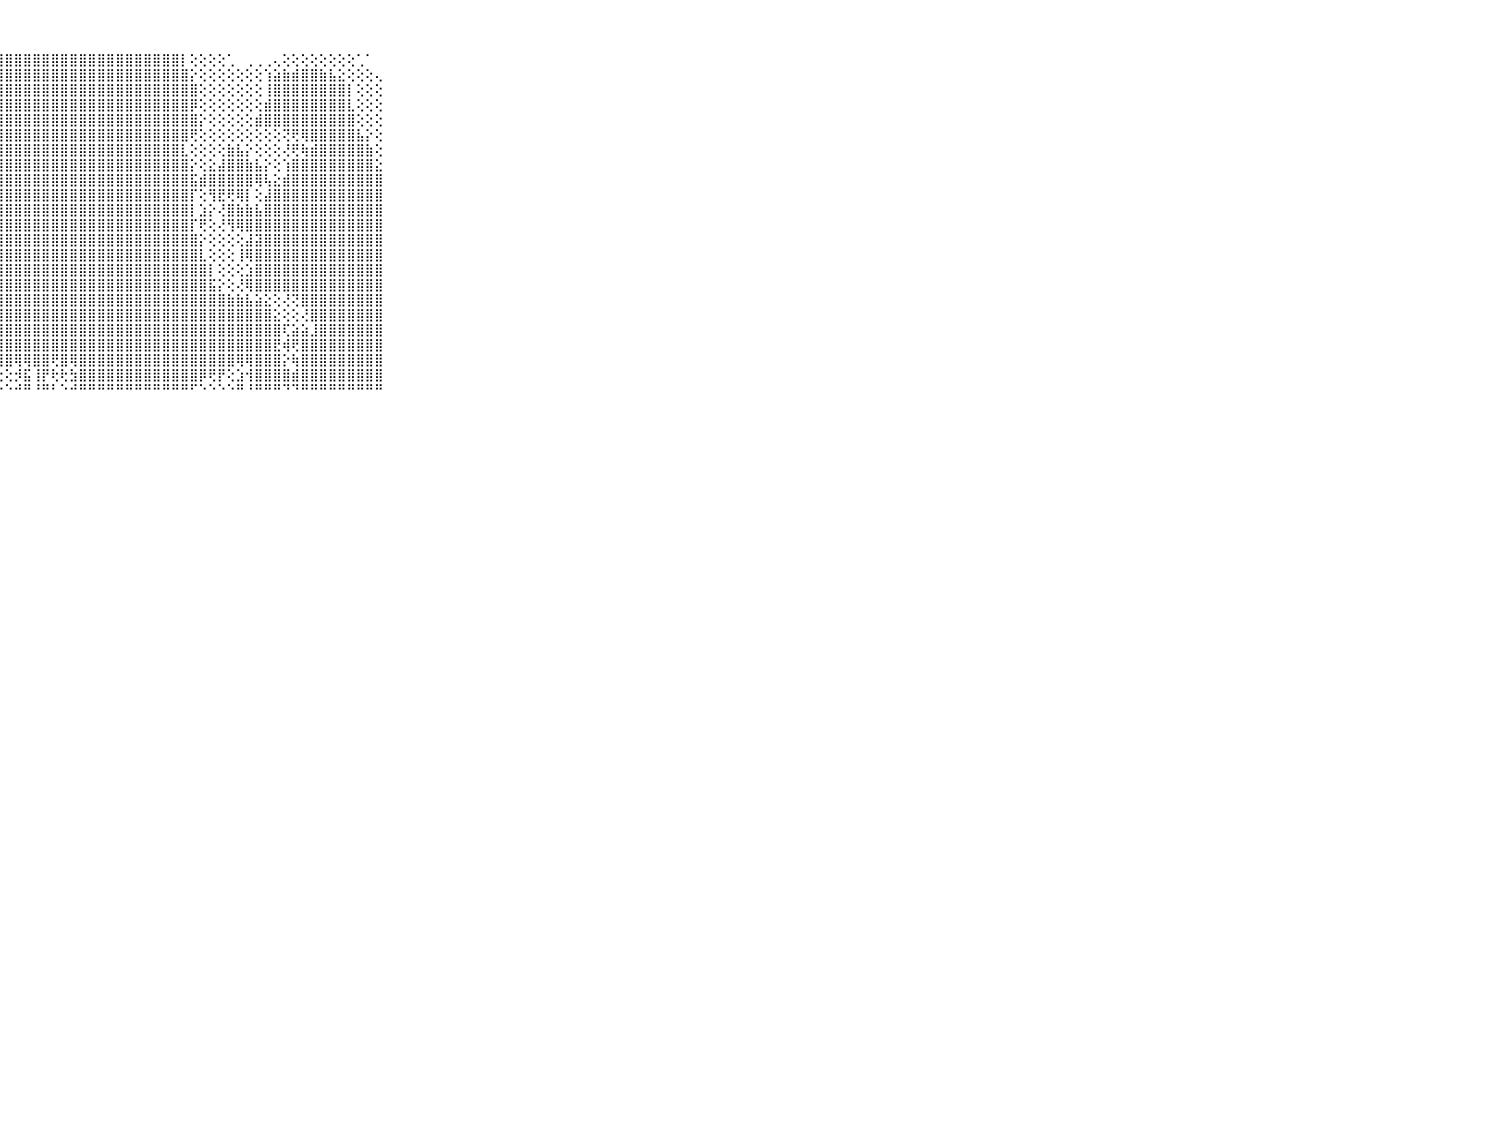

⠀⠀⠀⠀⠀⠀⠀⠀⠀⠀⠀⣿⣿⣿⣿⣿⣿⣿⣿⣿⣿⣿⣿⣿⣿⣿⣿⣿⣿⣿⣿⣿⣿⣿⣿⣿⣿⣿⣿⣿⣿⣿⣿⣿⣿⣿⣿⡇⢕⢕⢕⢕⢁⠀⢀⢀⢀⢄⢕⢕⢕⢕⢕⢕⢕⢕⢁⠁⠀⠀⠀⠀⠀⠀⠀⠀⠀⠀⠀⠀⠀
⠀⠀⠀⠀⠀⠀⠀⠀⠀⠀⠀⣿⣿⣿⣿⣿⣿⣿⣿⣿⣿⣿⣿⣿⣿⣿⣿⣿⣿⣿⣿⣿⣿⣿⣿⣿⣿⣿⣿⣿⣿⣿⣿⣿⣿⣿⣿⣿⡕⢕⢕⢕⢕⢕⢕⢕⢱⣵⣷⣾⣿⣿⣷⣧⣕⢕⢕⢕⢄⠀⠀⠀⠀⠀⠀⠀⠀⠀⠀⠀⠀
⠀⠀⠀⠀⠀⠀⠀⠀⠀⠀⠀⣿⣿⣿⣿⣿⣿⣿⣿⣿⣿⣿⣿⣿⣿⣿⣿⣿⣿⣿⣿⣿⣿⣿⣿⣿⣿⣿⣿⣿⣿⣿⣿⣿⣿⣿⣿⣿⣿⢕⢕⢕⢕⢕⢕⢕⢸⣿⣿⣿⣿⣿⣿⣿⣿⡇⢕⢕⢕⠀⠀⠀⠀⠀⠀⠀⠀⠀⠀⠀⠀
⠀⠀⠀⠀⠀⠀⠀⠀⠀⠀⠀⣿⣿⣿⣿⣿⣿⣿⣿⣿⣿⣿⣿⣿⣿⣿⣿⣿⣿⣿⣿⣿⣿⣿⣿⣿⣿⣿⣿⣿⣿⣿⣿⣿⣿⣿⣿⣿⡿⢕⢕⢕⢕⢕⢕⢕⣾⣿⣿⣿⣿⣿⣿⣿⣿⣇⢕⢕⢕⠀⠀⠀⠀⠀⠀⠀⠀⠀⠀⠀⠀
⠀⠀⠀⠀⠀⠀⠀⠀⠀⠀⠀⣿⣿⣿⣿⣿⣿⣿⣿⣿⣿⣿⣿⣿⣿⣿⣿⣿⣿⣿⣿⣿⣿⣿⣿⣿⣿⣿⣿⣿⣿⣿⣿⣿⣿⣿⣿⣿⣿⡕⢕⢕⢕⢕⢕⣾⣿⣿⣿⣿⣿⣿⣿⣿⣿⣿⢕⢕⢕⠀⠀⠀⠀⠀⠀⠀⠀⠀⠀⠀⠀
⠀⠀⠀⠀⠀⠀⠀⠀⠀⠀⠀⣿⣿⣿⣿⣿⣿⣿⣿⣿⣿⣿⣿⣿⣿⣿⣿⣿⣿⣿⣿⣿⣿⣿⣿⣿⣿⣿⣿⣿⣿⣿⣿⣿⣿⣿⣿⣿⢟⢕⢕⢕⢕⢕⢕⢕⢕⢕⢝⢟⢿⣿⣿⣿⣿⣿⣧⡕⢕⠀⠀⠀⠀⠀⠀⠀⠀⠀⠀⠀⠀
⠀⠀⠀⠀⠀⠀⠀⠀⠀⠀⠀⣿⣿⣿⣿⣿⣿⣿⣿⣿⣿⣿⣿⣿⣿⣿⣿⣿⣿⣿⣿⣿⣿⣿⣿⣿⣿⣿⣿⣿⣿⣿⣿⣿⣿⣿⣿⣇⢕⢕⢕⢕⣷⣧⡕⢕⢕⢕⢜⢟⢷⣾⣿⣿⣿⣿⣿⣷⢕⠀⠀⠀⠀⠀⠀⠀⠀⠀⠀⠀⠀
⠀⠀⠀⠀⠀⠀⠀⠀⠀⠀⠀⣿⣿⣿⣿⣿⣿⣿⣿⣿⣿⣿⣿⣿⣿⣿⣿⣿⣿⣿⣿⣿⣿⣿⣿⣿⣿⣿⣿⣿⣿⣿⣿⣿⣿⣿⣿⣿⡕⢕⣕⣼⣿⣿⣷⣧⡕⢕⢱⣿⣿⣿⣿⣿⣿⣿⣿⣿⣕⠀⠀⠀⠀⠀⠀⠀⠀⠀⠀⠀⠀
⠀⠀⠀⠀⠀⠀⠀⠀⠀⠀⠀⣿⣿⣿⣿⣿⣿⣿⣿⣿⣿⣿⣿⣿⣿⣿⣿⣿⣿⣿⣿⣿⣿⣿⣿⣿⣿⣿⣿⣿⣿⣿⣿⣿⣿⣿⣿⣿⣯⣾⣿⣿⣿⣿⣿⢿⢧⣕⣾⣿⣿⣿⣿⣿⣿⣿⣿⣿⣿⠀⠀⠀⠀⠀⠀⠀⠀⠀⠀⠀⠀
⠀⠀⠀⠀⠀⠀⠀⠀⠀⠀⠀⣿⣿⣿⣿⣿⣿⣿⣿⣿⣿⣿⣿⣿⣿⣿⣿⣿⣿⣿⣿⣿⣿⣿⣿⣿⣿⣿⣿⣿⣿⣿⣿⣿⣿⣿⣿⣿⡏⢕⢻⣟⢟⢿⡇⢕⣼⣿⣿⣿⣿⣿⣿⣿⣿⣿⣿⣿⣿⠀⠀⠀⠀⠀⠀⠀⠀⠀⠀⠀⠀
⠀⠀⠀⠀⠀⠀⠀⠀⠀⠀⠀⣿⣿⣿⣿⣿⣿⣿⣿⣿⣿⣿⣿⣿⣿⣿⣿⣿⣿⣿⣿⣿⣿⣿⣿⣿⣿⣿⣿⣿⣿⣿⣿⣿⣿⣿⣿⣿⡇⣱⡕⢜⣿⣷⣷⣧⣿⣿⣿⣿⣿⣿⣿⣿⣿⣿⣿⣿⣿⠀⠀⠀⠀⠀⠀⠀⠀⠀⠀⠀⠀
⠀⠀⠀⠀⠀⠀⠀⠀⠀⠀⠀⣿⣿⣿⣿⣿⣿⣿⣿⣿⣿⣿⣿⣿⣿⣿⣿⣿⣿⣿⣿⣿⣿⣿⣿⣿⣿⣿⣿⣿⣿⣿⣿⣿⣿⣿⣿⣿⡏⢟⢕⢜⢻⢿⣿⣿⣿⣿⣿⣿⣿⣿⣿⣿⣿⣿⣿⣿⣿⠀⠀⠀⠀⠀⠀⠀⠀⠀⠀⠀⠀
⠀⠀⠀⠀⠀⠀⠀⠀⠀⠀⠀⣿⣿⣿⣿⣿⣿⣿⣿⣿⣿⣿⣿⣿⣿⣿⣿⣿⣿⣿⣿⣿⣿⣿⣿⣿⣿⣿⣿⣿⣿⣿⣿⣿⣿⣿⣿⣿⣿⡕⢕⢕⢕⢕⣼⣽⣿⣿⣿⣿⣿⣿⣿⣿⣿⣿⣿⣿⣿⠀⠀⠀⠀⠀⠀⠀⠀⠀⠀⠀⠀
⠀⠀⠀⠀⠀⠀⠀⠀⠀⠀⠀⣿⣿⣿⣿⣿⣿⣿⣿⣿⣿⣿⣿⣿⣿⣿⣿⣿⣿⣿⣿⣿⣿⣿⣿⣿⣿⣿⣿⣿⣿⣿⣿⣿⣿⣿⣿⣿⣿⣇⢕⢕⢕⢸⢿⣿⣿⣿⣿⣿⣿⣿⣿⣿⣿⣿⣿⣿⣿⠀⠀⠀⠀⠀⠀⠀⠀⠀⠀⠀⠀
⠀⠀⠀⠀⠀⠀⠀⠀⠀⠀⠀⣿⣿⣿⣿⣿⣿⣿⣿⣿⣿⣿⣿⣿⣿⣿⣿⣿⣿⣿⣿⣿⣿⣿⣿⣿⣿⣿⣿⣿⣿⣿⣿⣿⣿⣿⣿⣿⣿⣿⡇⢕⢕⢕⣱⣿⣿⣿⣿⣿⣿⣿⣿⣿⣿⣿⣿⣿⣿⠀⠀⠀⠀⠀⠀⠀⠀⠀⠀⠀⠀
⠀⠀⠀⠀⠀⠀⠀⠀⠀⠀⠀⣿⣿⣿⣿⣿⣿⣿⣿⣿⣿⣿⣿⣿⣿⣿⣿⣿⣿⣿⣿⣿⣿⣿⣿⣿⣿⣿⣿⣿⣿⣿⣿⣿⣿⣿⣿⣿⣿⣿⣯⡕⢕⢜⢿⣿⣿⣿⣿⣿⣿⣿⣿⣿⣿⣿⣿⣿⣿⠀⠀⠀⠀⠀⠀⠀⠀⠀⠀⠀⠀
⠀⠀⠀⠀⠀⠀⠀⠀⠀⠀⠀⣿⣿⣿⣿⣿⣿⣿⣿⣿⣿⣿⣿⣿⣿⣿⣿⣿⣿⣿⣿⣿⣿⣿⣿⣿⣿⣿⣿⣿⣿⣿⣿⣿⣿⣿⣿⣿⣿⣿⣿⣿⣷⣷⣧⣵⣕⢕⢜⢝⣿⣿⣿⣿⣿⣿⣿⣿⣿⠀⠀⠀⠀⠀⠀⠀⠀⠀⠀⠀⠀
⠀⠀⠀⠀⠀⠀⠀⠀⠀⠀⠀⣿⣿⣿⣿⣿⣿⣿⣿⣿⣿⣿⣿⣿⣿⣿⣿⣿⣿⣿⣿⣿⣿⣿⣿⣿⣿⣿⣿⣿⣿⣿⣿⣿⣿⣿⣿⣿⣿⣿⣿⣿⣿⣿⣿⣿⣿⣕⢕⢕⢜⣿⣿⣿⣿⣿⣿⣿⣿⠀⠀⠀⠀⠀⠀⠀⠀⠀⠀⠀⠀
⠀⠀⠀⠀⠀⠀⠀⠀⠀⠀⠀⣿⣿⣿⣿⣿⣿⣿⣿⣿⣿⣿⣿⣿⣿⣿⣿⣿⣿⣿⣿⣿⣿⣿⣿⣿⣿⣿⣿⣿⣿⣿⣿⣿⣿⣿⣿⣿⣿⣿⣿⣿⣿⣿⣿⣿⣿⣿⢏⣵⣵⣸⣿⣿⣿⣿⣿⣿⣿⠀⠀⠀⠀⠀⠀⠀⠀⠀⠀⠀⠀
⠀⠀⠀⠀⠀⠀⠀⠀⠀⠀⠀⣿⣿⣿⣿⣿⣿⣿⣿⣿⣿⣿⣿⣿⣿⣿⣿⣿⣿⣿⣿⣿⣿⣿⣿⣿⣿⣿⣿⣿⣿⣿⣿⣿⣿⣿⣿⣿⣿⣿⣿⣿⣿⣿⣿⣿⣿⣟⢾⢟⣿⣿⣿⣿⣿⣿⣿⣿⣿⠀⠀⠀⠀⠀⠀⠀⠀⠀⠀⠀⠀
⠀⠀⠀⠀⠀⠀⠀⠀⠀⠀⠀⣿⣿⣿⣿⣿⣿⣿⣿⣿⣿⣿⣿⣿⣿⣿⣿⣿⣿⢿⢿⣿⣿⢟⣿⢿⣿⣿⣿⣿⣿⣿⣿⣿⣿⣿⣿⣿⣿⣿⣿⣿⣿⢿⢿⣿⣿⣿⡕⢷⣿⣿⣿⣿⣿⣿⣿⣿⣿⠀⠀⠀⠀⠀⠀⠀⠀⠀⠀⠀⠀
⠀⠀⠀⠀⠀⠀⠀⠀⠀⠀⠀⣿⣿⣿⣿⣿⣿⣿⣿⣿⣿⣿⣿⣿⣿⣿⣯⢕⢕⡺⣯⢸⡟⢗⢗⣳⣿⣿⣿⣿⣿⣿⣿⣿⣿⣿⣿⣿⣿⡿⢟⡟⢕⣱⢺⣿⣿⣿⣿⣾⣿⣿⣿⣿⣿⣿⣿⣿⣿⠀⠀⠀⠀⠀⠀⠀⠀⠀⠀⠀⠀
⠀⠀⠀⠀⠀⠀⠀⠀⠀⠀⠀⠛⠛⠛⠛⠛⠛⠛⠛⠛⠛⠛⠛⠛⠛⠛⠑⠑⠑⠚⠛⠘⠛⠃⠑⠚⠛⠛⠛⠛⠛⠛⠛⠛⠛⠛⠛⠛⠋⠑⠑⠑⠑⠛⠘⠛⠛⠛⠙⠙⠛⠛⠛⠛⠛⠛⠛⠛⠛⠀⠀⠀⠀⠀⠀⠀⠀⠀⠀⠀⠀